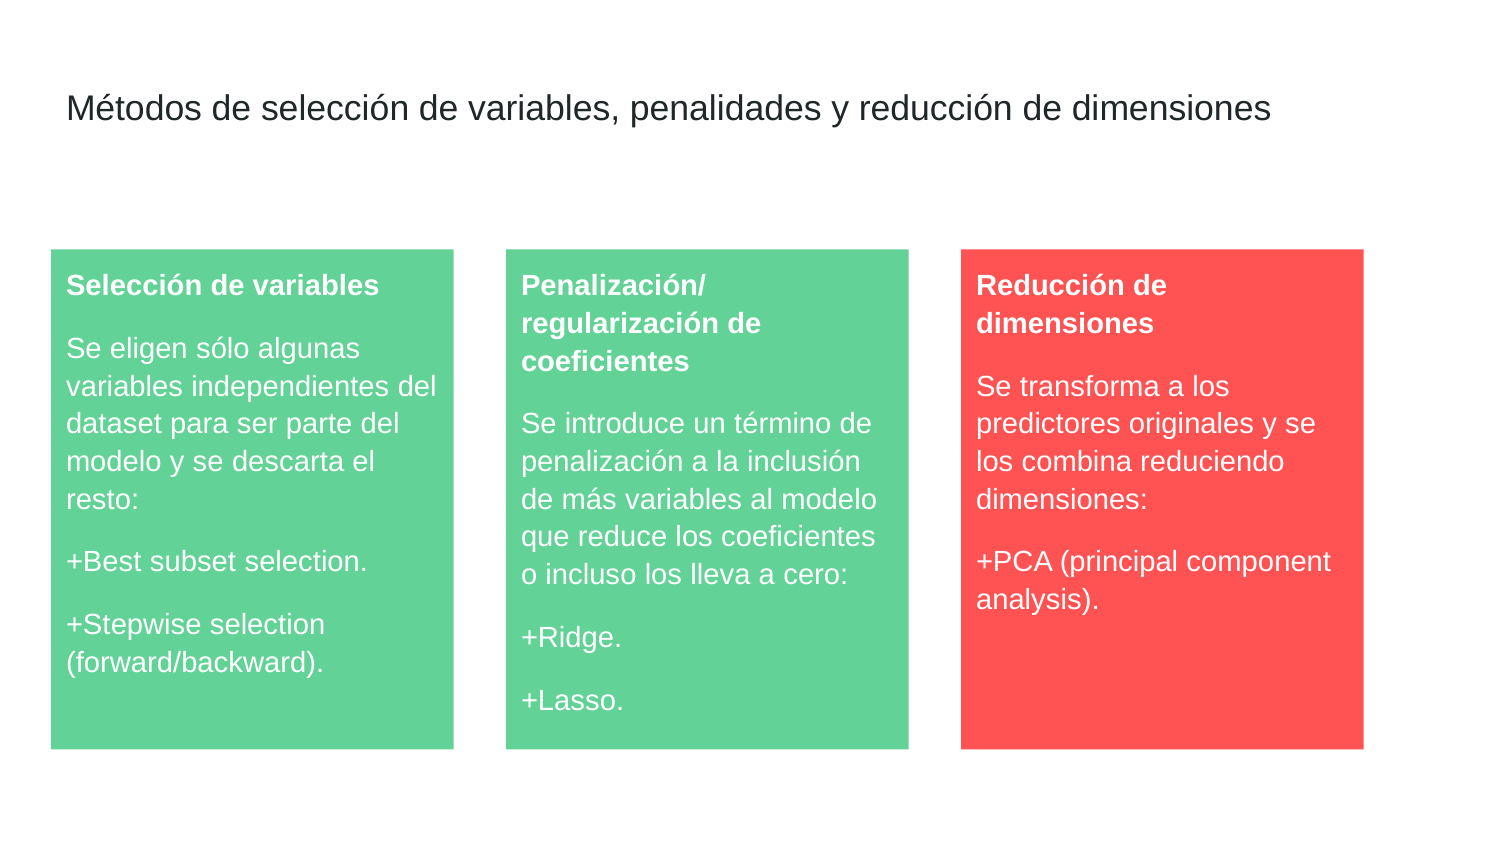

# Métodos de selección de variables, penalidades y reducción de dimensiones
Selección de variables
Se eligen sólo algunas variables independientes del dataset para ser parte del modelo y se descarta el resto:
+Best subset selection.
+Stepwise selection (forward/backward).
Penalización/regularización de coeficientes
Se introduce un término de penalización a la inclusión de más variables al modelo que reduce los coeficientes o incluso los lleva a cero:
+Ridge.
+Lasso.

Reducción de dimensiones
Se transforma a los predictores originales y se los combina reduciendo dimensiones:
+PCA (principal component analysis).